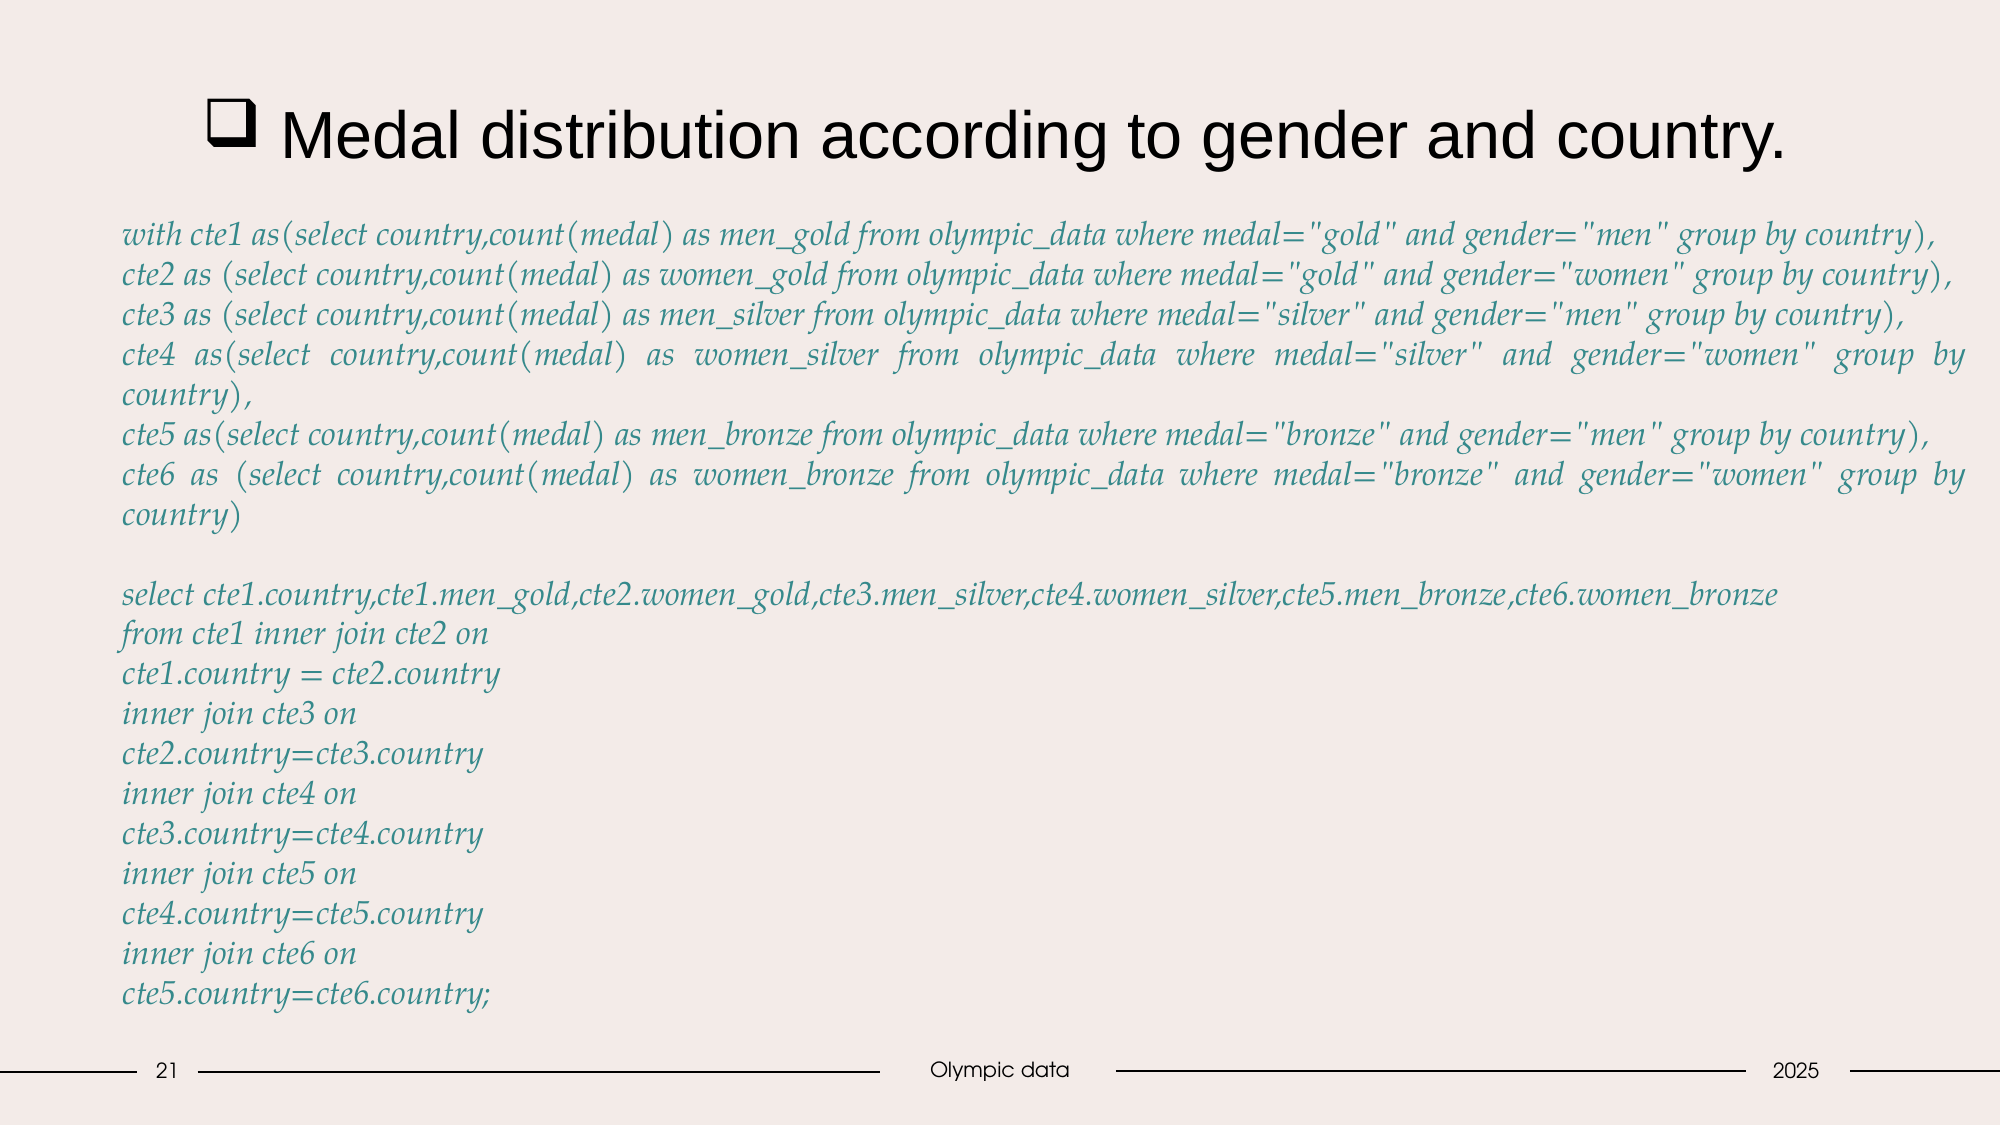

# Medal distribution according to gender and country.
with cte1 as(select country,count(medal) as men_gold from olympic_data where medal="gold" and gender="men" group by country),
cte2 as (select country,count(medal) as women_gold from olympic_data where medal="gold" and gender="women" group by country),
cte3 as (select country,count(medal) as men_silver from olympic_data where medal="silver" and gender="men" group by country),
cte4 as(select country,count(medal) as women_silver from olympic_data where medal="silver" and gender="women" group by country),
cte5 as(select country,count(medal) as men_bronze from olympic_data where medal="bronze" and gender="men" group by country),
cte6 as (select country,count(medal) as women_bronze from olympic_data where medal="bronze" and gender="women" group by country)

select cte1.country,cte1.men_gold,cte2.women_gold,cte3.men_silver,cte4.women_silver,cte5.men_bronze,cte6.women_bronze
from cte1 inner join cte2 on
cte1.country = cte2.country
inner join cte3 on
cte2.country=cte3.country
inner join cte4 on
cte3.country=cte4.country
inner join cte5 on
cte4.country=cte5.country
inner join cte6 on
cte5.country=cte6.country;
21
2025
Olympic data